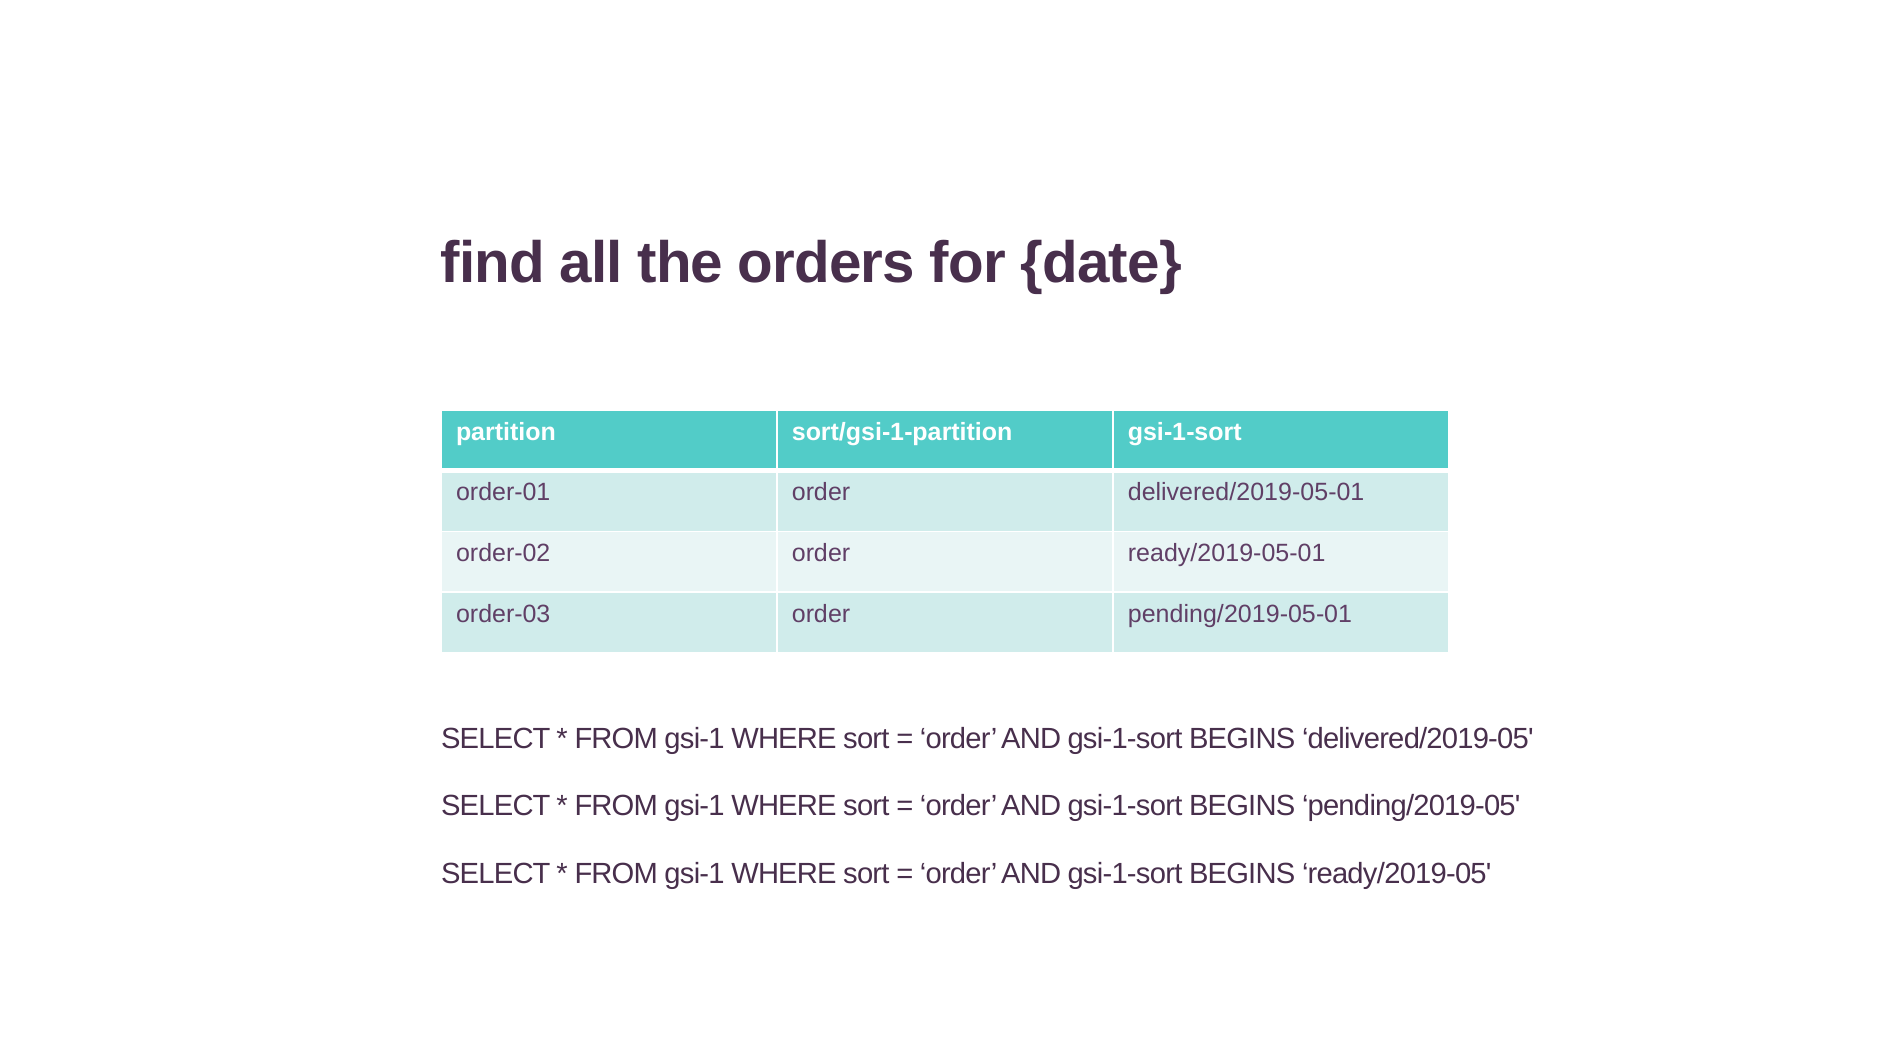

find all the orders for {date}
| partition | sort/gsi-1-partition | gsi-1-sort |
| --- | --- | --- |
| order-01 | order | delivered/2019-05-01 |
| order-02 | order | ready/2019-05-01 |
| order-03 | order | pending/2019-05-01 |
SELECT * FROM gsi-1 WHERE sort = ‘order’ AND gsi-1-sort BEGINS ‘delivered/2019-05'

SELECT * FROM gsi-1 WHERE sort = ‘order’ AND gsi-1-sort BEGINS ‘pending/2019-05'

SELECT * FROM gsi-1 WHERE sort = ‘order’ AND gsi-1-sort BEGINS ‘ready/2019-05'